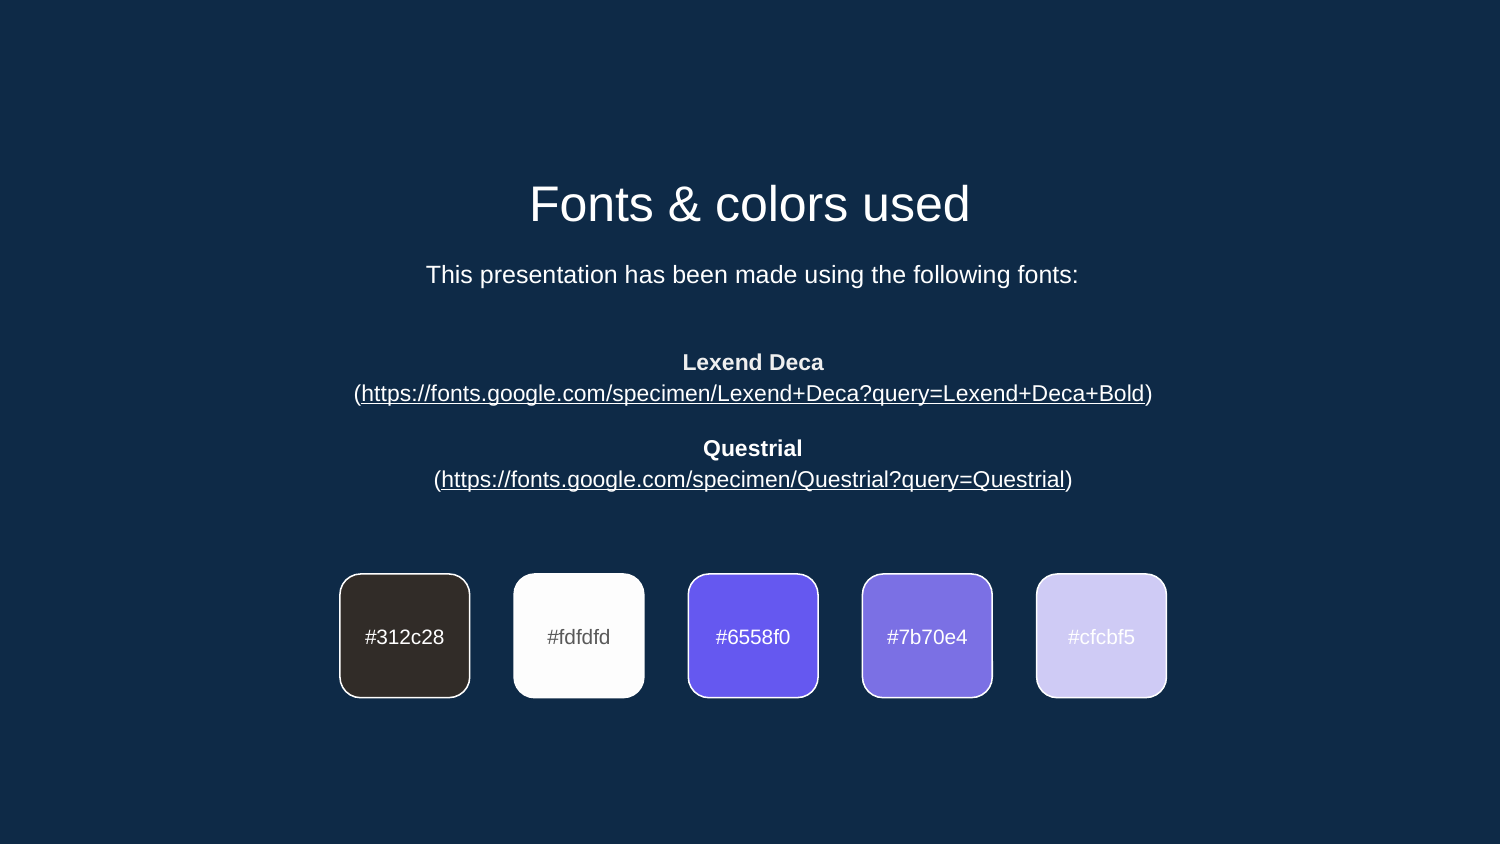

Fonts & colors used
This presentation has been made using the following fonts:

Lexend Deca
(https://fonts.google.com/specimen/Lexend+Deca?query=Lexend+Deca+Bold)

Questrial
(https://fonts.google.com/specimen/Questrial?query=Questrial)

#312c28
#fdfdfd
#6558f0
#7b70e4
#cfcbf5